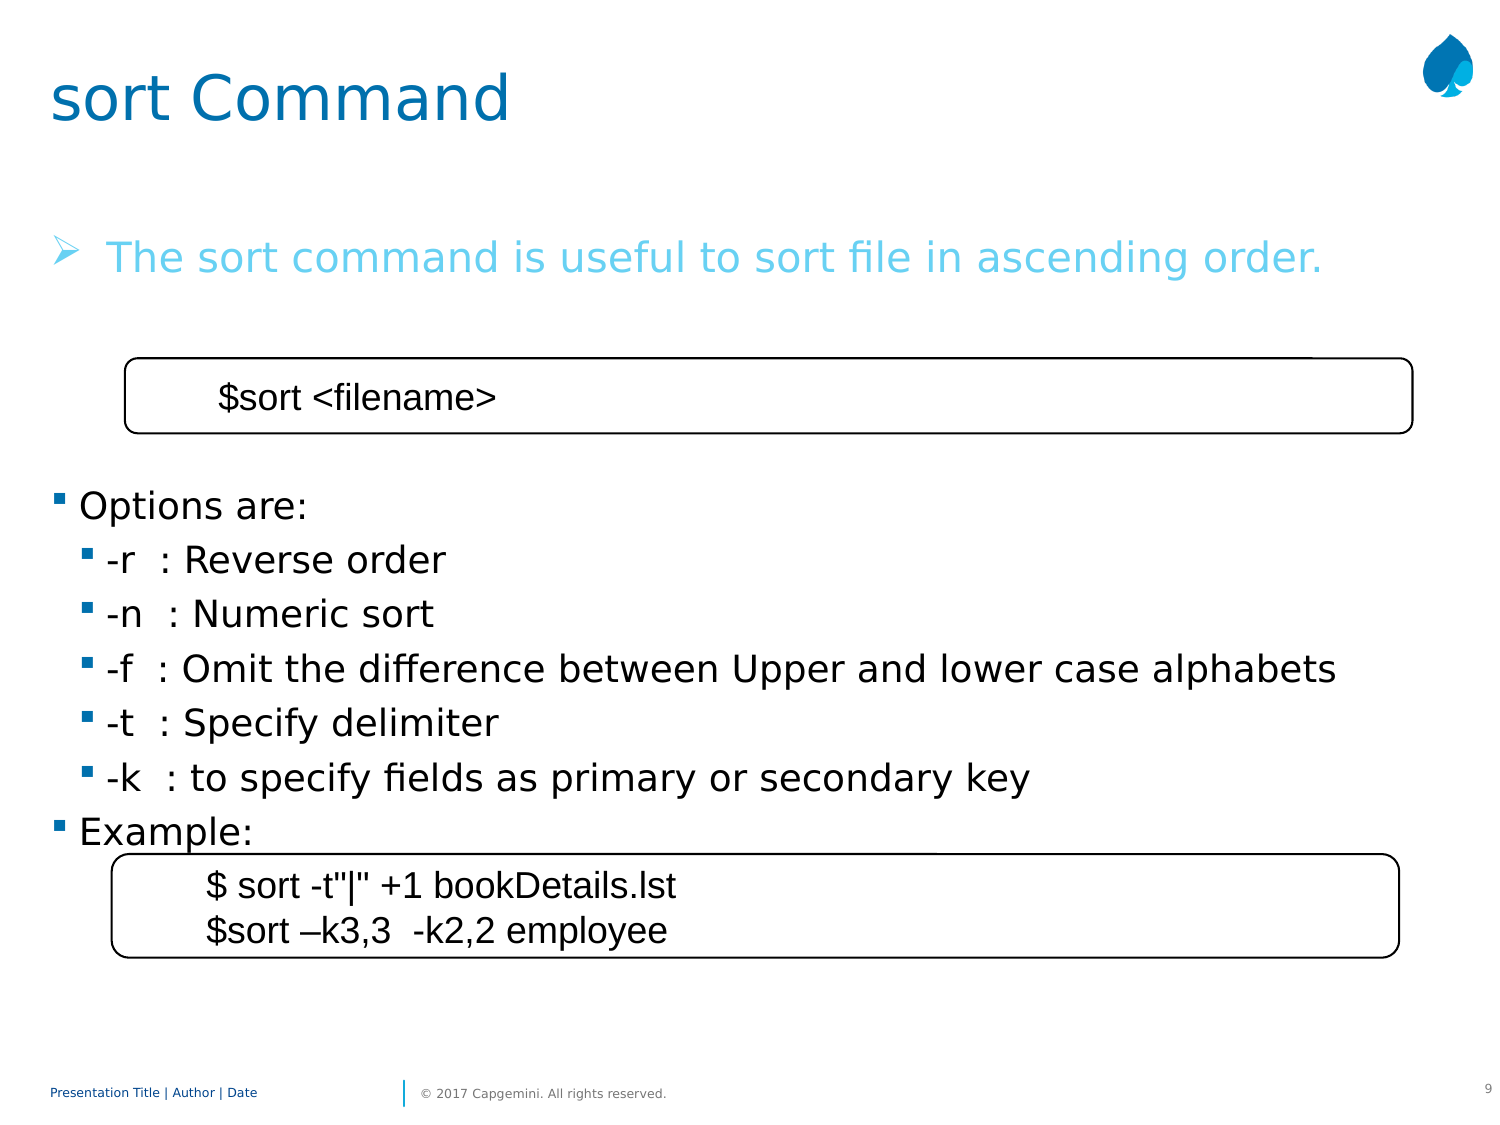

# sort Command
The sort command is useful to sort file in ascending order.

Options are:
-r  : Reverse order
-n  : Numeric sort
-f  : Omit the difference between Upper and lower case alphabets
-t  : Specify delimiter
-k  : to specify fields as primary or secondary key
Example:
$sort <filename>
$ sort -t"|" +1 bookDetails.lst
$sort –k3,3  -k2,2 employee